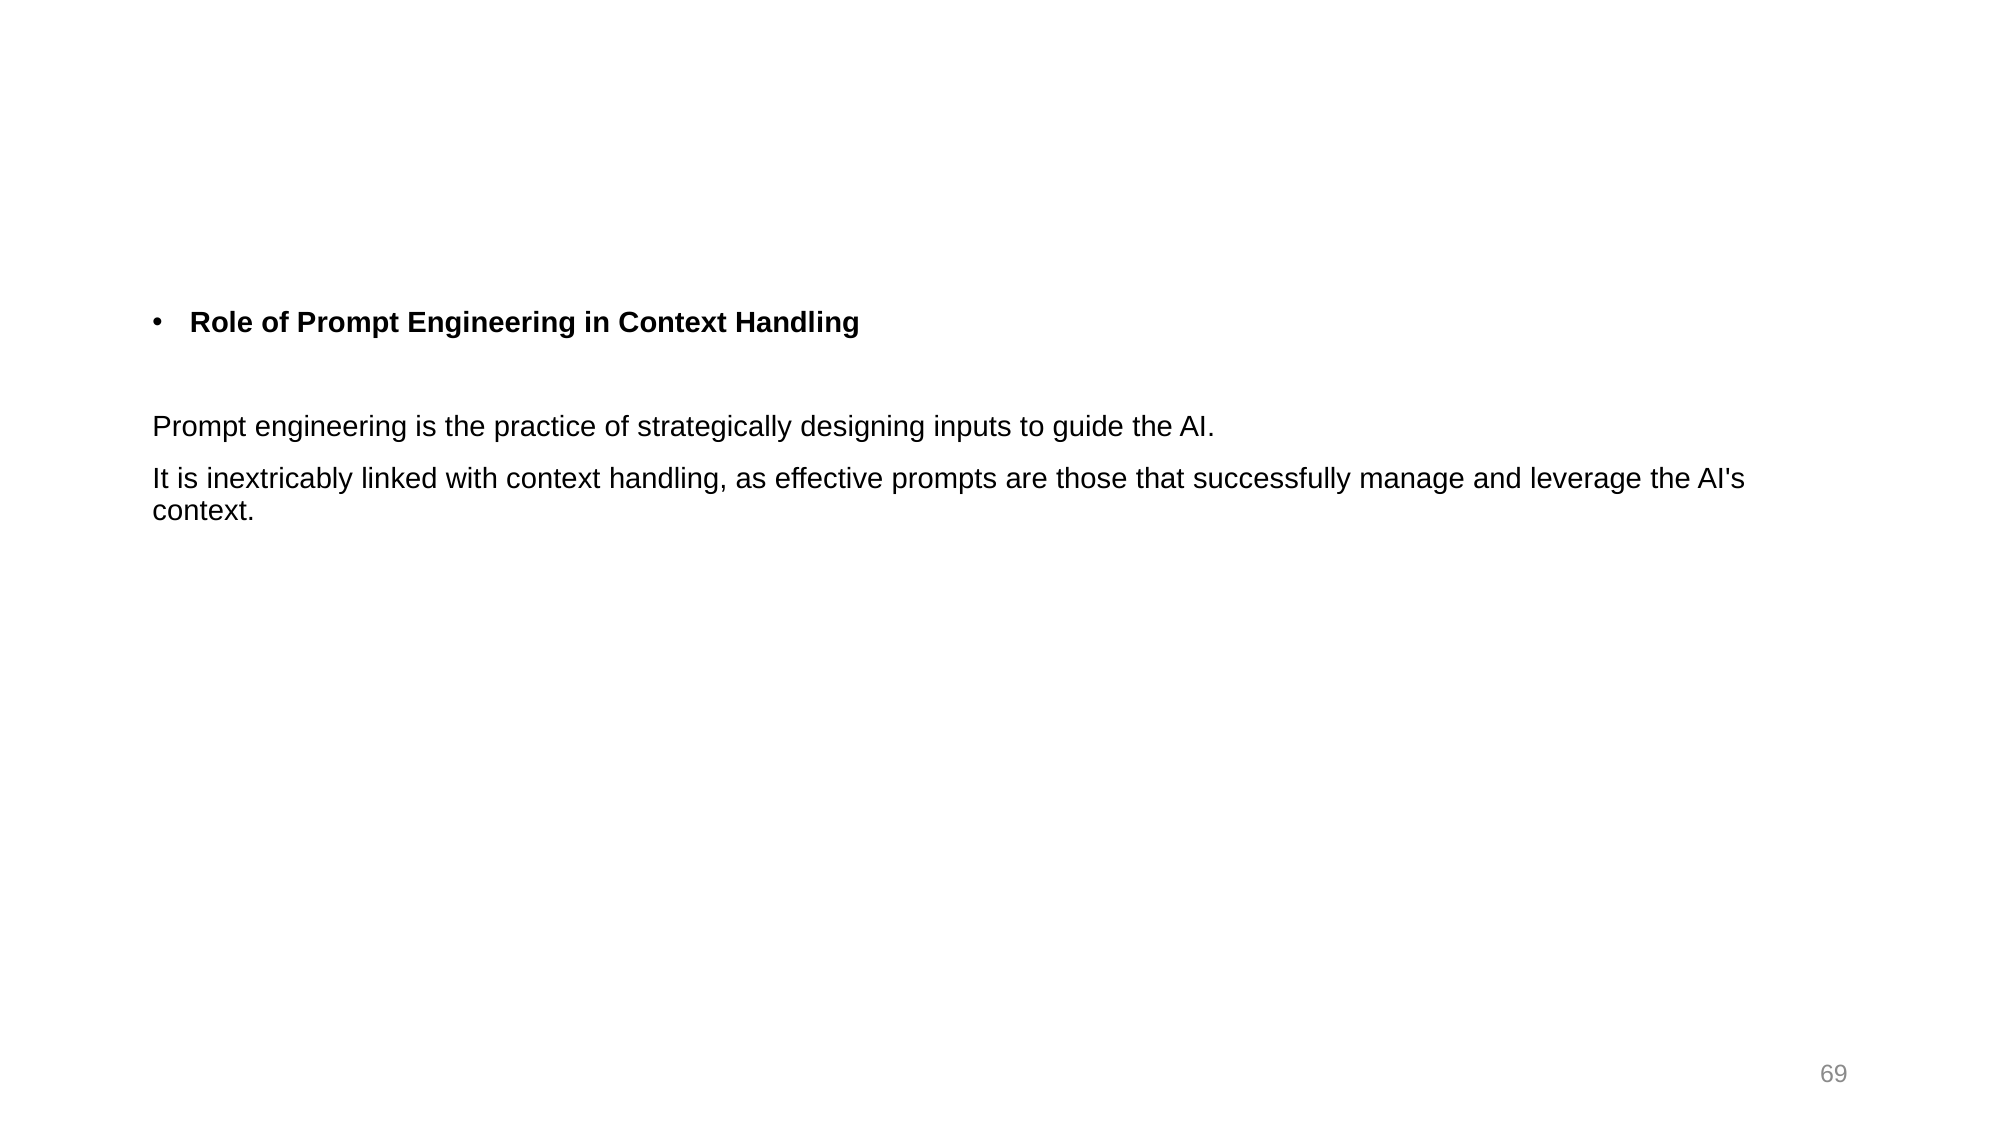

Role of Prompt Engineering in Context Handling

Prompt engineering is the practice of strategically designing inputs to guide the AI.
It is inextricably linked with context handling, as effective prompts are those that successfully manage and leverage the AI's context.
69